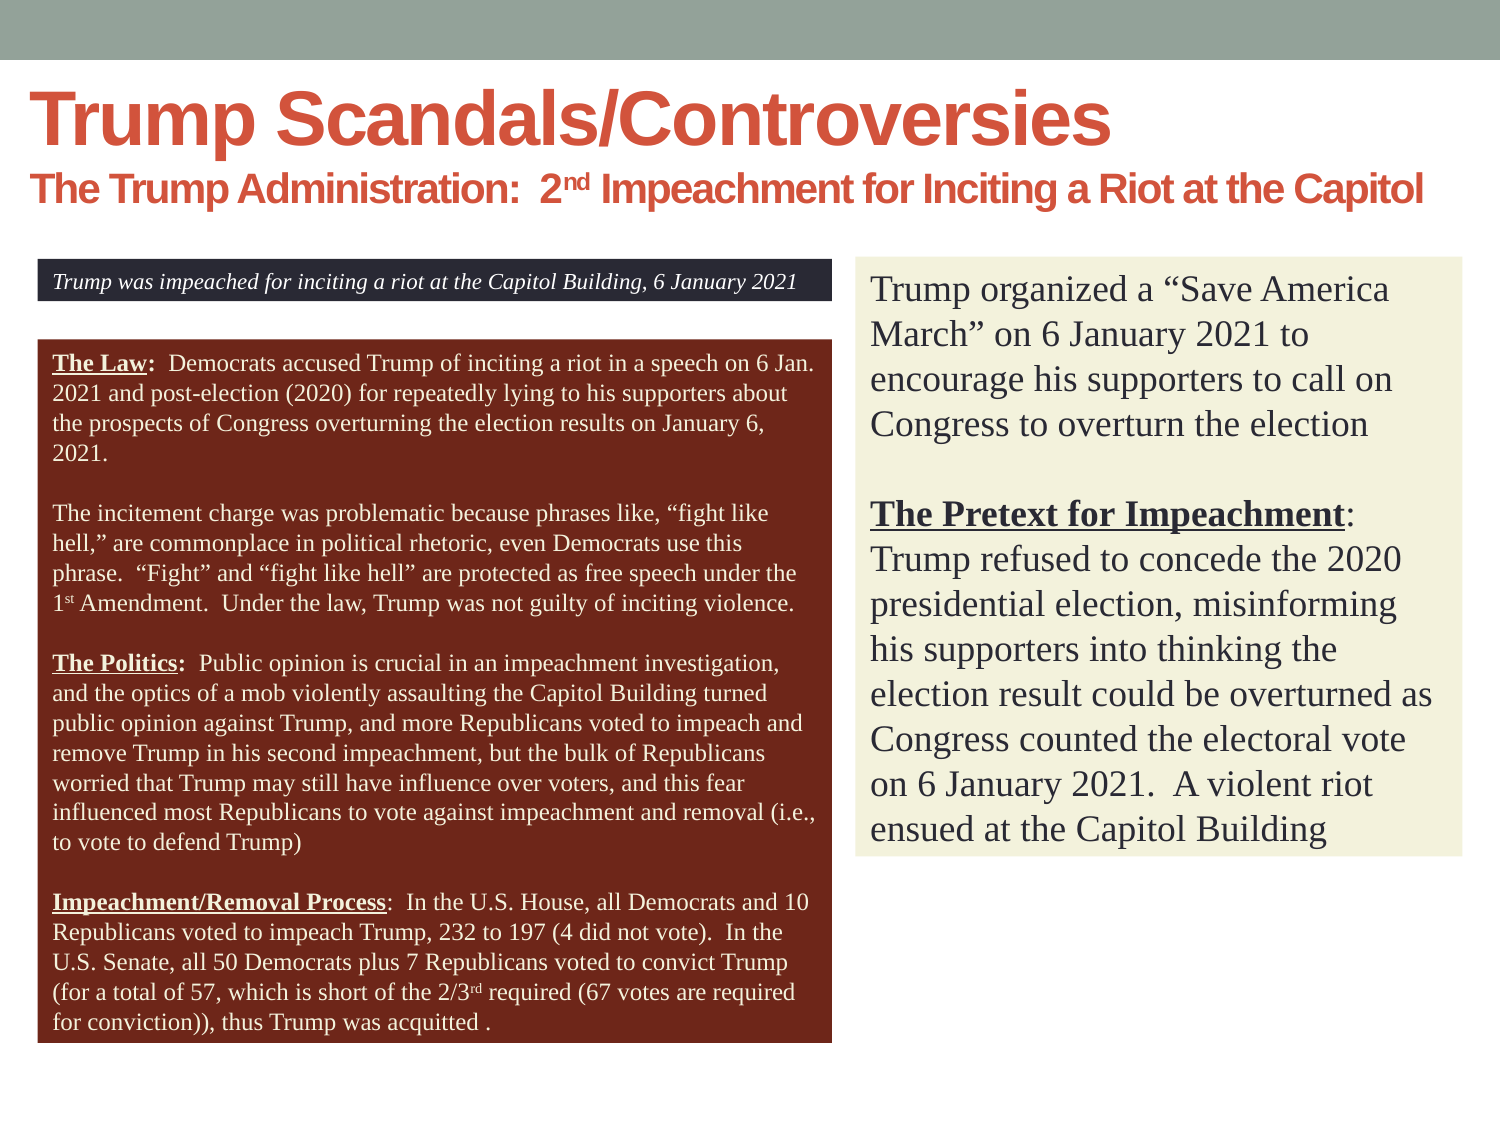

# Trump Scandals/Controversies The Trump Administration:  2nd Impeachment for Inciting a Riot at the Capitol
Trump organized a “Save America March” on 6 January 2021 to encourage his supporters to call on Congress to overturn the election

The Pretext for Impeachment:  Trump refused to concede the 2020 presidential election, misinforming his supporters into thinking the election result could be overturned as Congress counted the electoral vote on 6 January 2021.  A violent riot ensued at the Capitol Building
Trump was impeached for inciting a riot at the Capitol Building, 6 January 2021
The Law:  Democrats accused Trump of inciting a riot in a speech on 6 Jan. 2021 and post-election (2020) for repeatedly lying to his supporters about the prospects of Congress overturning the election results on January 6, 2021.

The incitement charge was problematic because phrases like, “fight like hell,” are commonplace in political rhetoric, even Democrats use this phrase.  “Fight” and “fight like hell” are protected as free speech under the 1st Amendment.  Under the law, Trump was not guilty of inciting violence.

The Politics:  Public opinion is crucial in an impeachment investigation, and the optics of a mob violently assaulting the Capitol Building turned public opinion against Trump, and more Republicans voted to impeach and remove Trump in his second impeachment, but the bulk of Republicans worried that Trump may still have influence over voters, and this fear influenced most Republicans to vote against impeachment and removal (i.e., to vote to defend Trump)

Impeachment/Removal Process:  In the U.S. House, all Democrats and 10 Republicans voted to impeach Trump, 232 to 197 (4 did not vote).  In the U.S. Senate, all 50 Democrats plus 7 Republicans voted to convict Trump (for a total of 57, which is short of the 2/3rd required (67 votes are required for conviction)), thus Trump was acquitted .